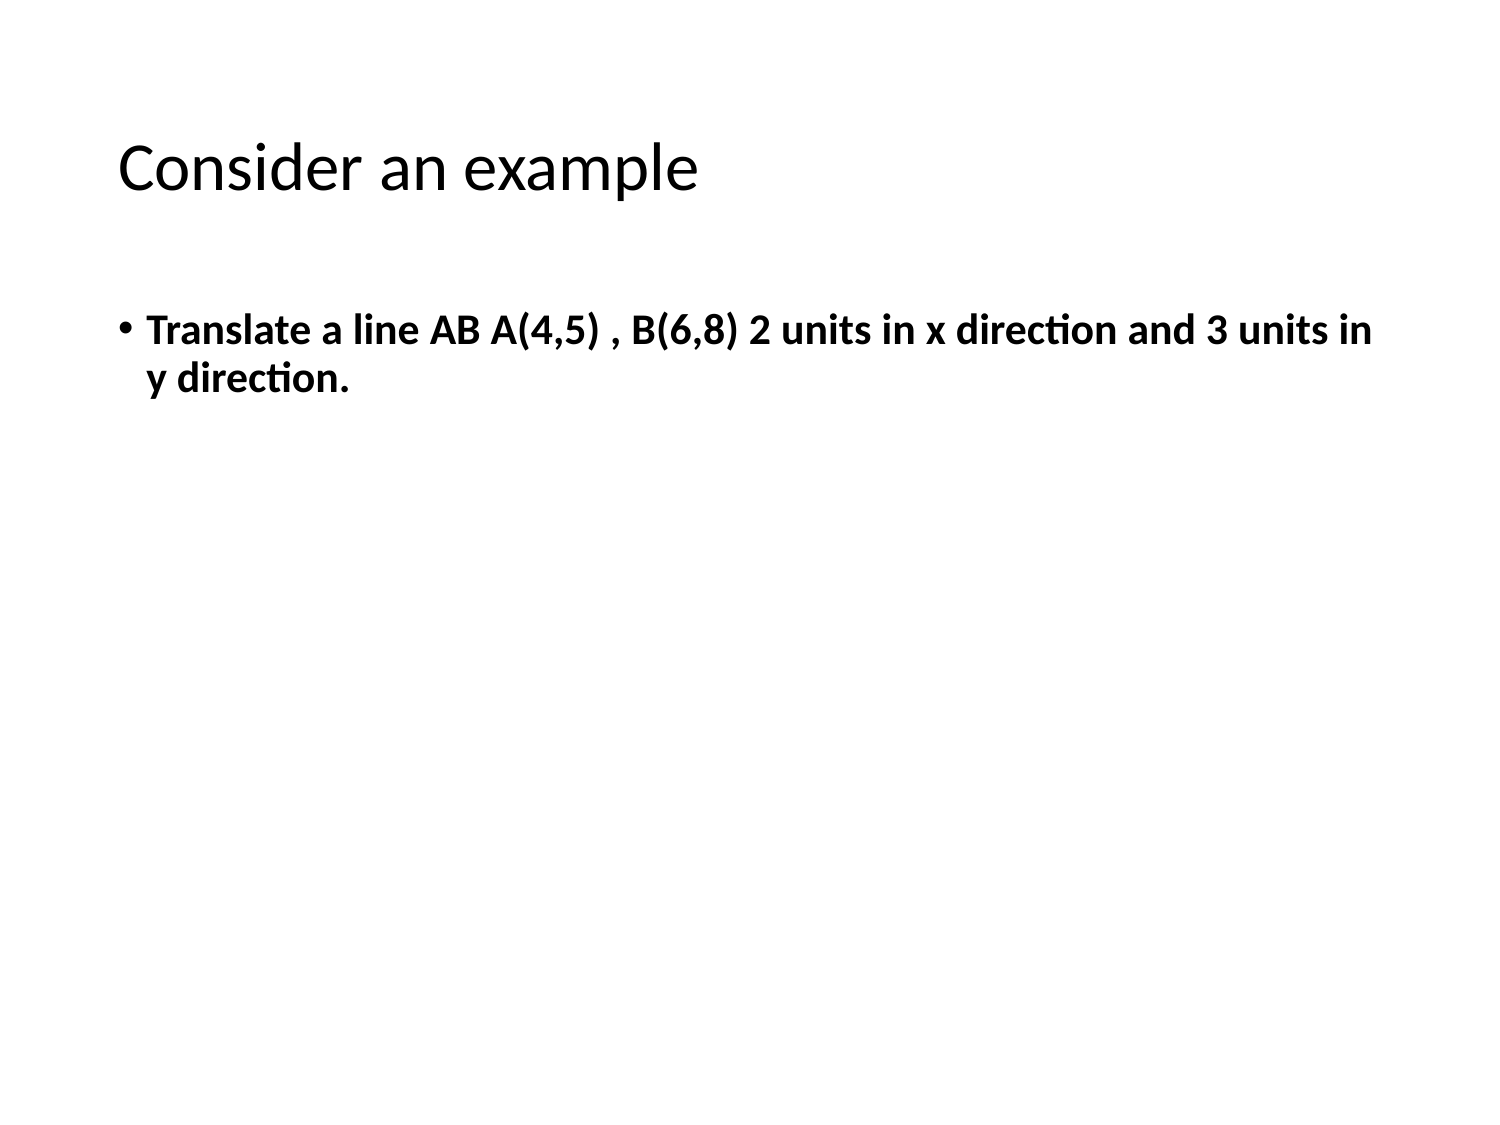

# Consider an example
Translate a line AB A(4,5) , B(6,8) 2 units in x direction and 3 units in y direction.